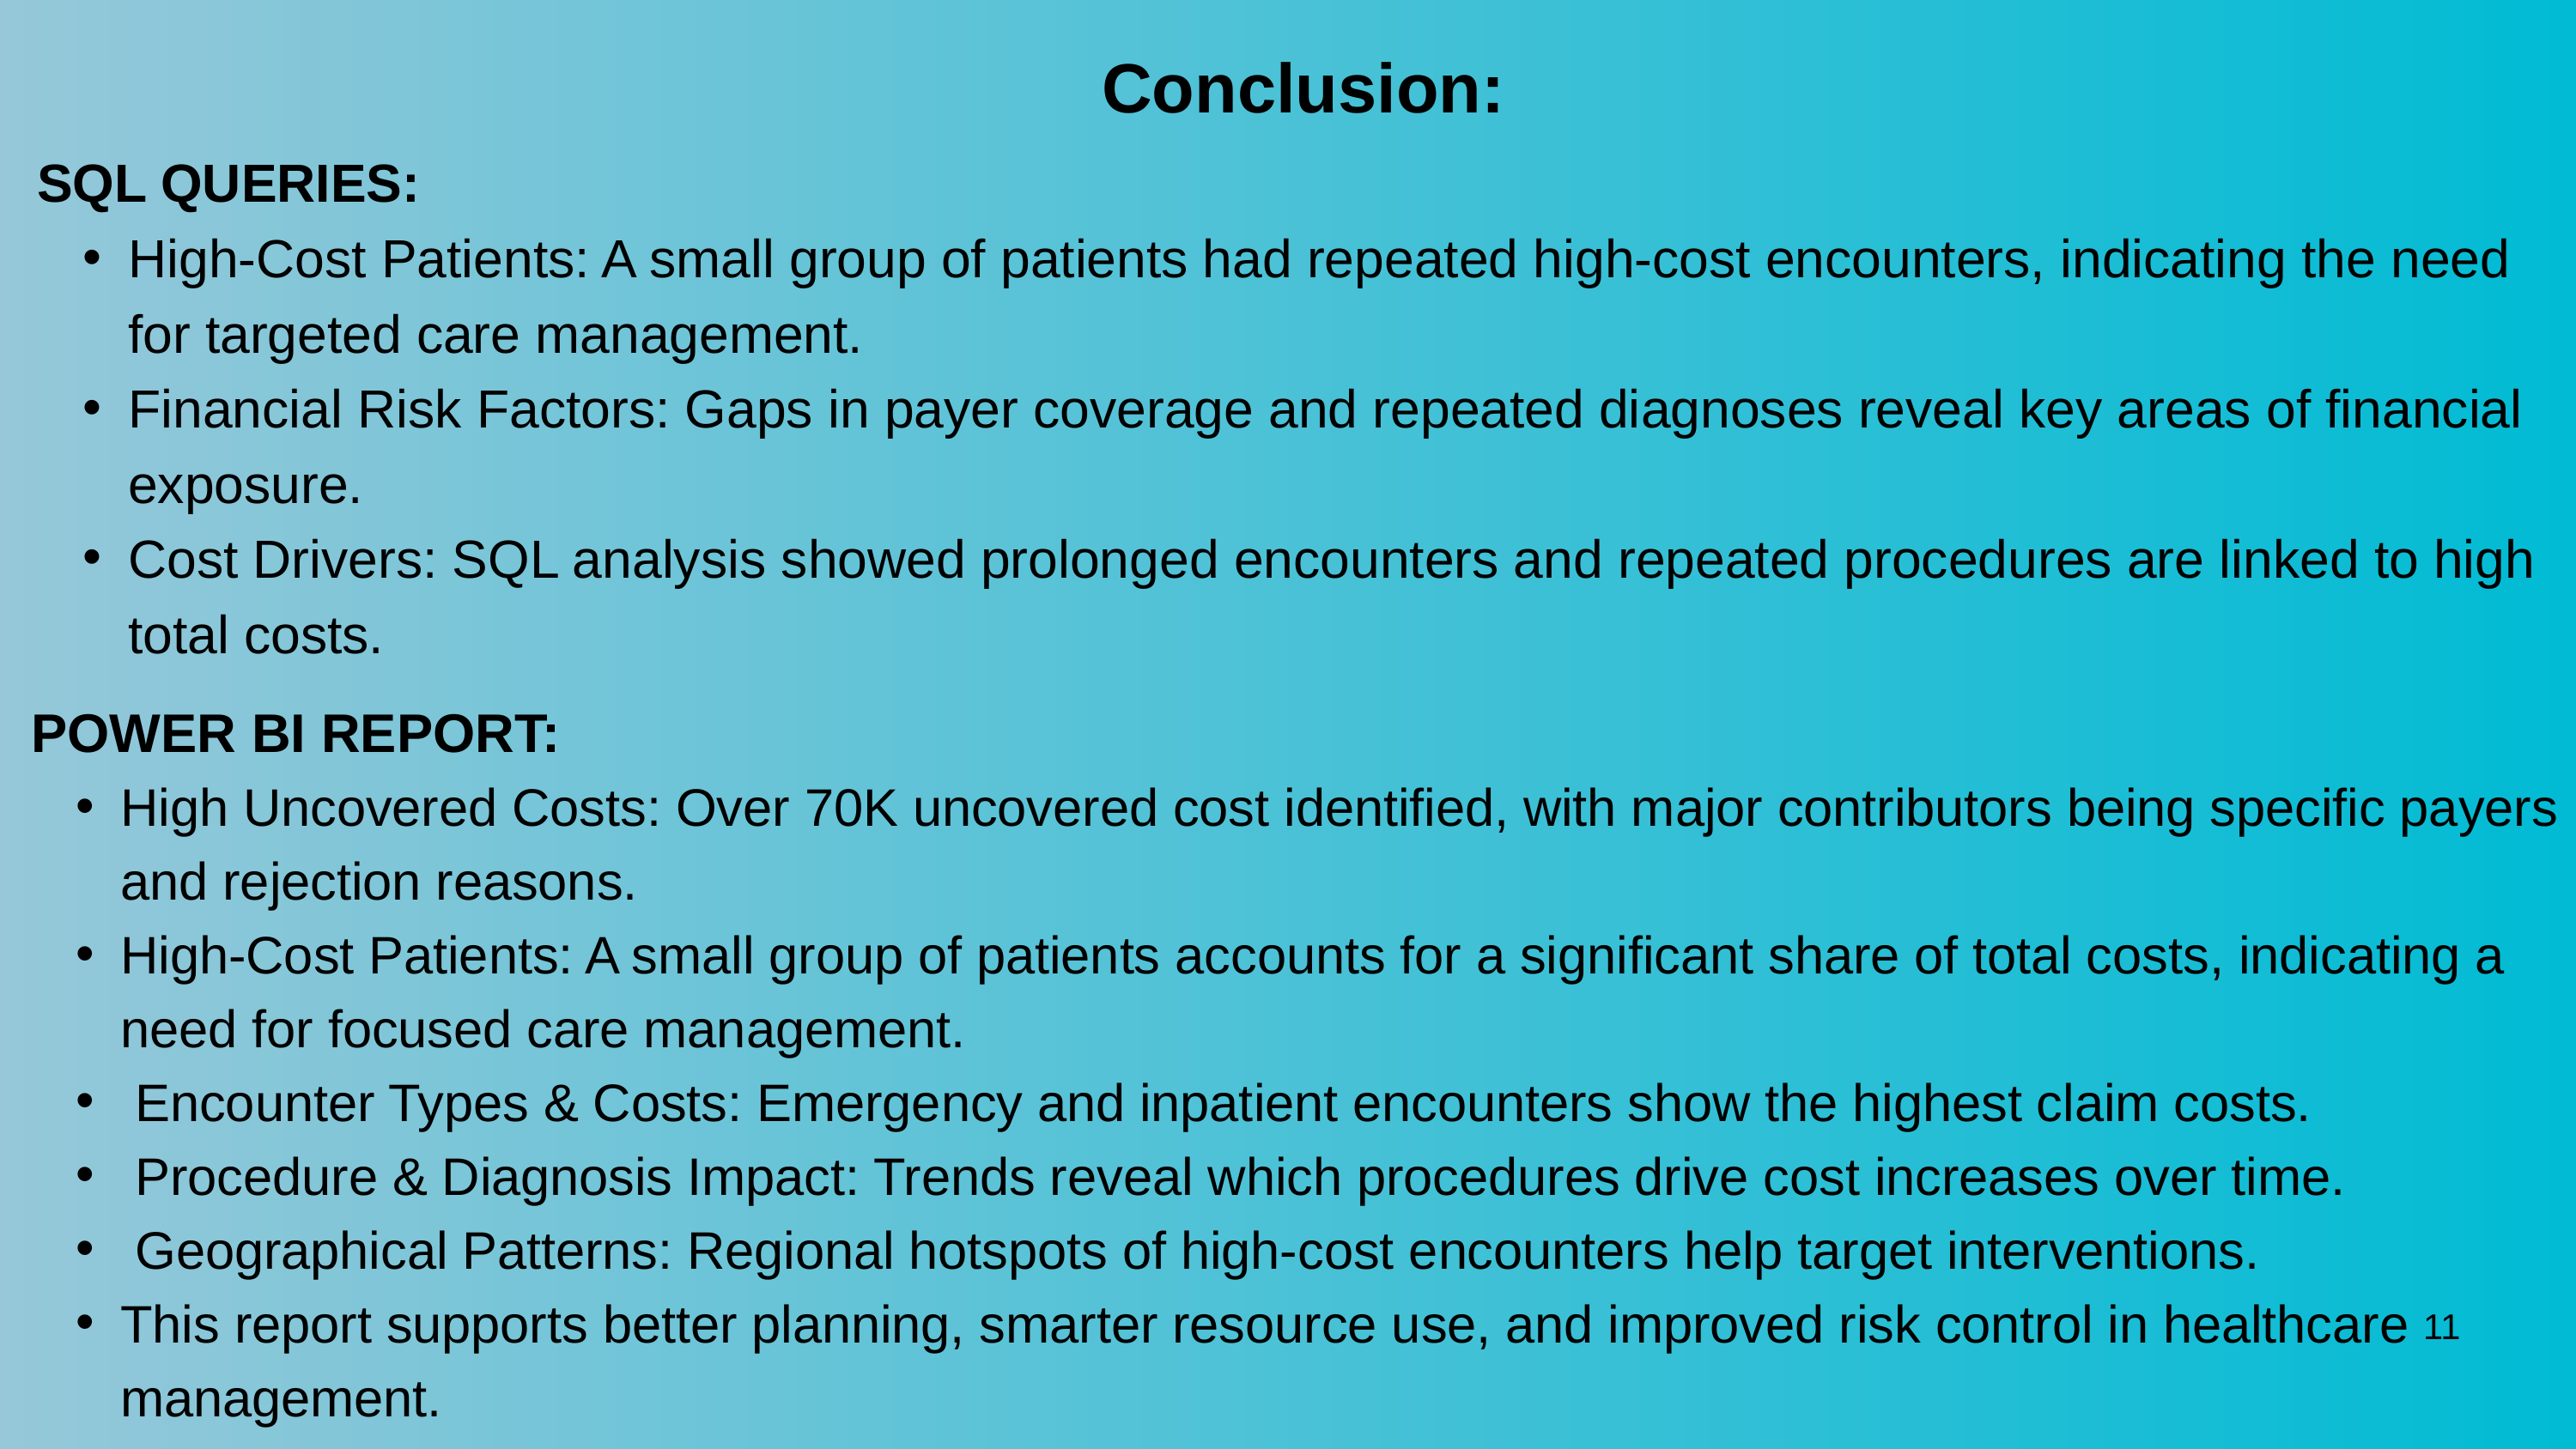

Conclusion:

SQL QUERIES:
High-Cost Patients: A small group of patients had repeated high-cost encounters, indicating the need for targeted care management.
Financial Risk Factors: Gaps in payer coverage and repeated diagnoses reveal key areas of financial exposure.
Cost Drivers: SQL analysis showed prolonged encounters and repeated procedures are linked to high total costs.
POWER BI REPORT:
High Uncovered Costs: Over 70K uncovered cost identified, with major contributors being specific payers and rejection reasons.
High-Cost Patients: A small group of patients accounts for a significant share of total costs, indicating a need for focused care management.
 Encounter Types & Costs: Emergency and inpatient encounters show the highest claim costs.
 Procedure & Diagnosis Impact: Trends reveal which procedures drive cost increases over time.
 Geographical Patterns: Regional hotspots of high-cost encounters help target interventions.
This report supports better planning, smarter resource use, and improved risk control in healthcare management.
11